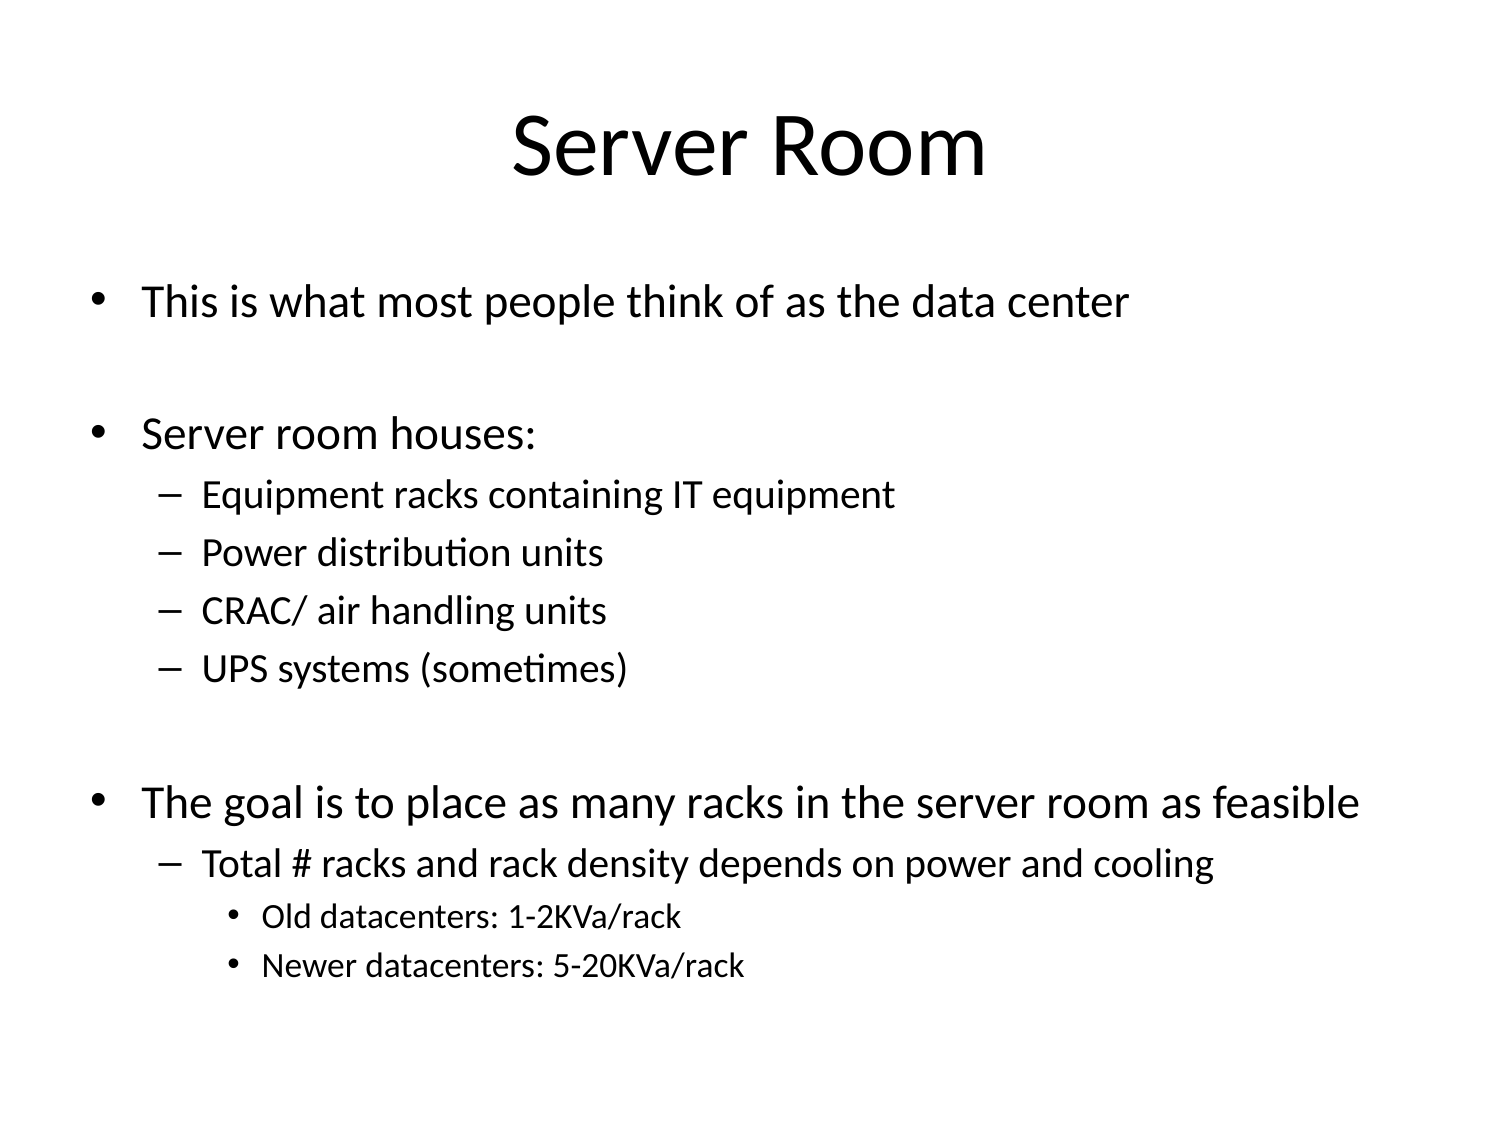

# Server Room
This is what most people think of as the data center

Server room houses:
Equipment racks containing IT equipment
Power distribution units
CRAC/ air handling units
UPS systems (sometimes)

The goal is to place as many racks in the server room as feasible
Total # racks and rack density depends on power and cooling
Old datacenters: 1-2KVa/rack
Newer datacenters: 5-20KVa/rack